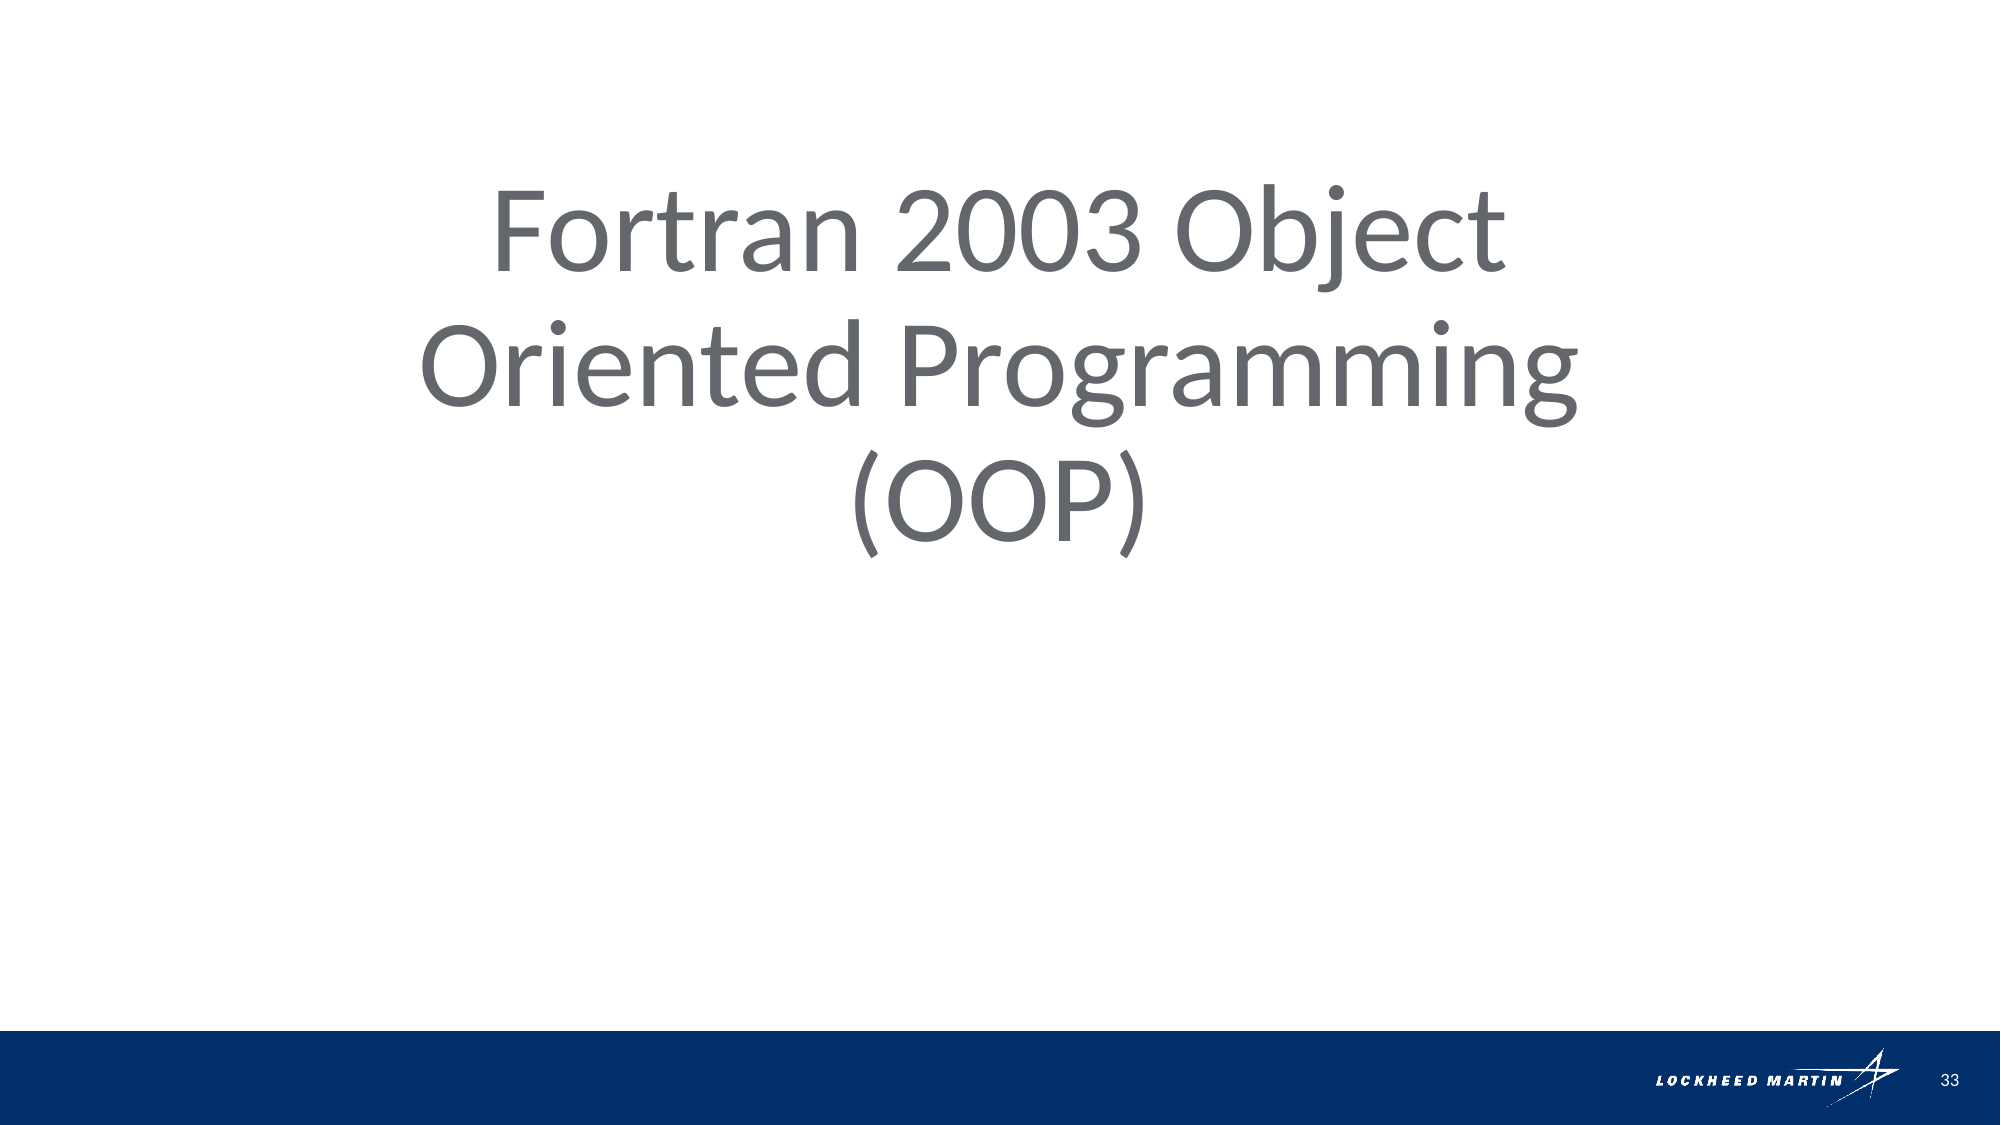

# Fortran 2003 Object Oriented Programming (OOP)